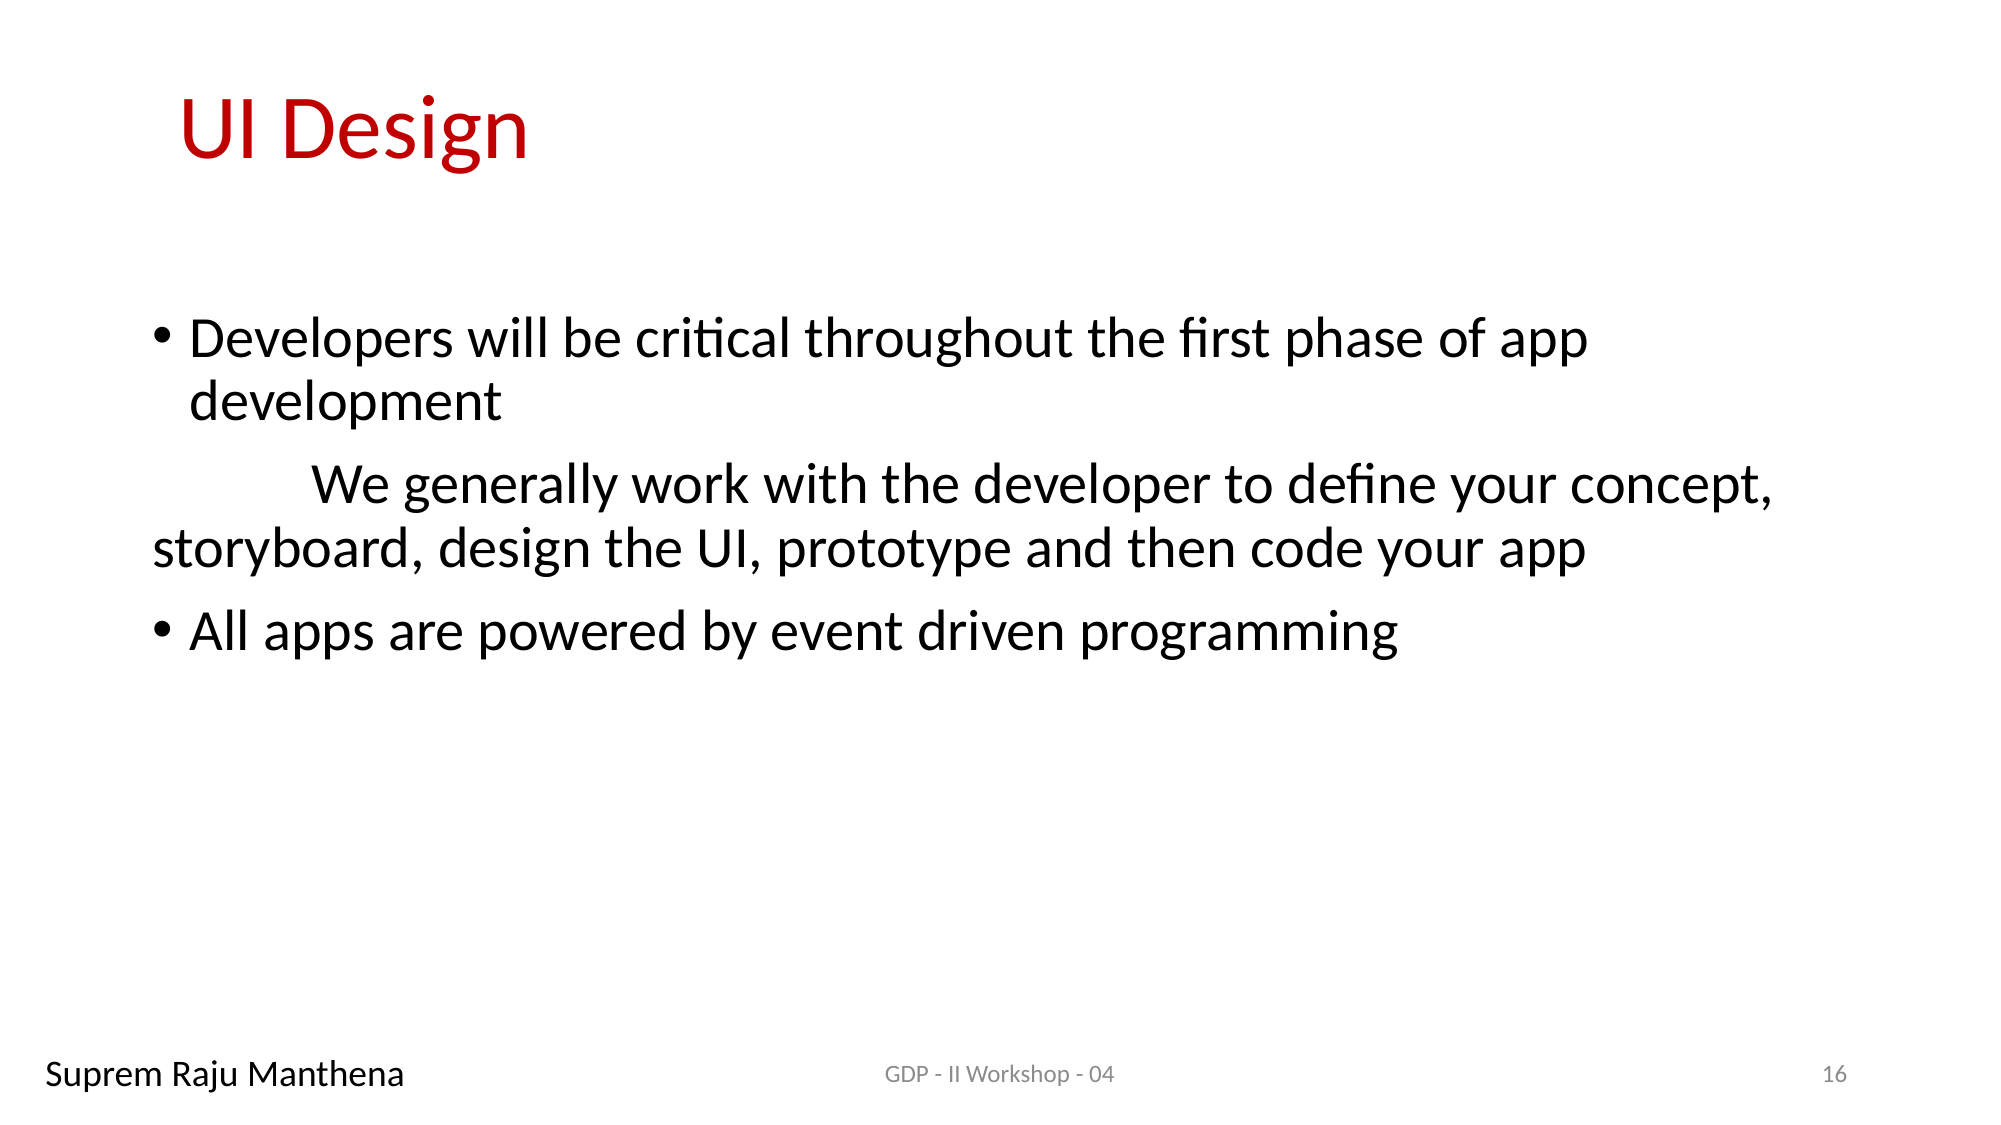

UI Design
Developers will be critical throughout the first phase of app development
            We generally work with the developer to define your concept,    storyboard, design the UI, prototype and then code your app
All apps are powered by event driven programming
Suprem Raju Manthena
GDP - II Workshop - 04
16